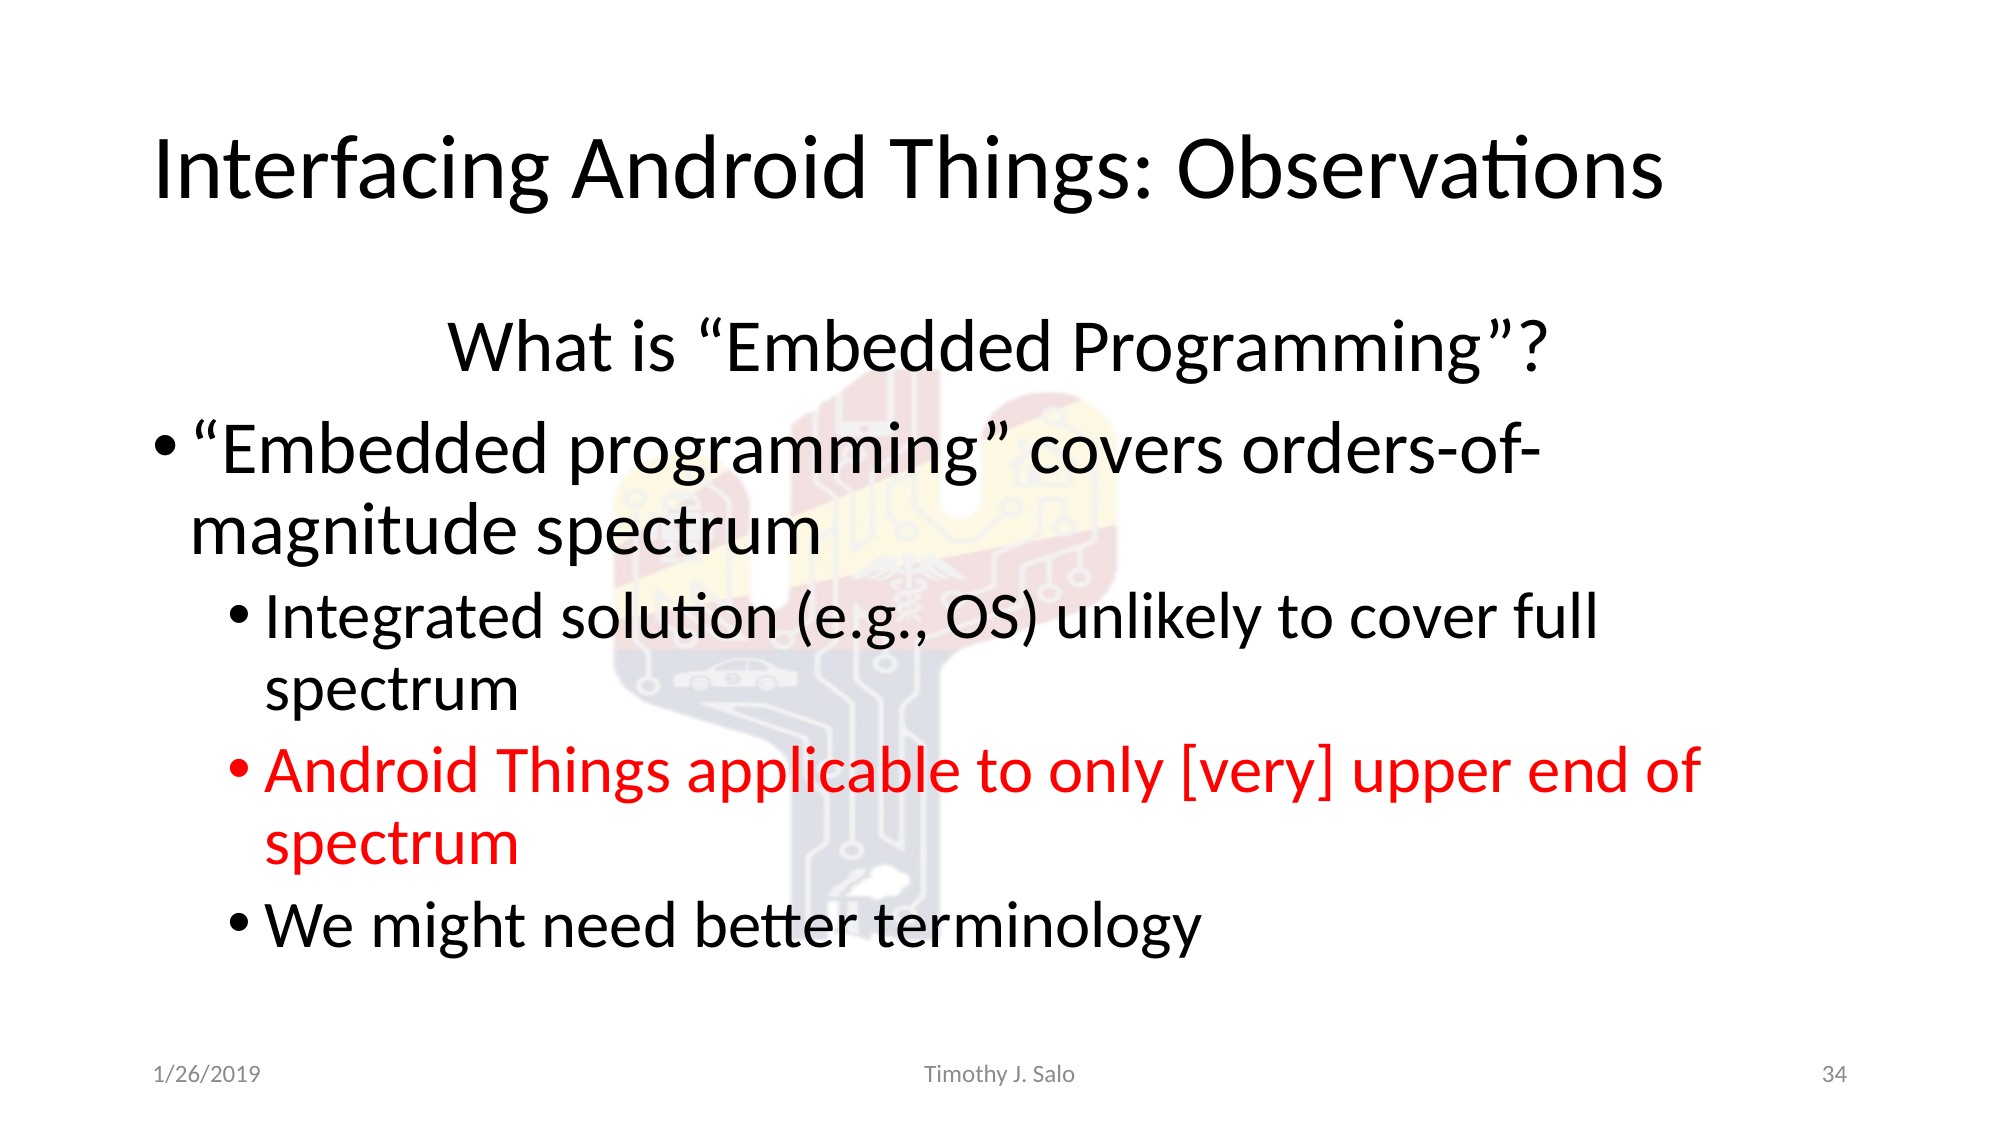

# Interfacing Android Things: Observations
What is “Embedded Programming”?
“Embedded programming” covers orders-of-magnitude spectrum
Integrated solution (e.g., OS) unlikely to cover full spectrum
Android Things applicable to only [very] upper end of spectrum
We might need better terminology
1/26/2019
Timothy J. Salo
34